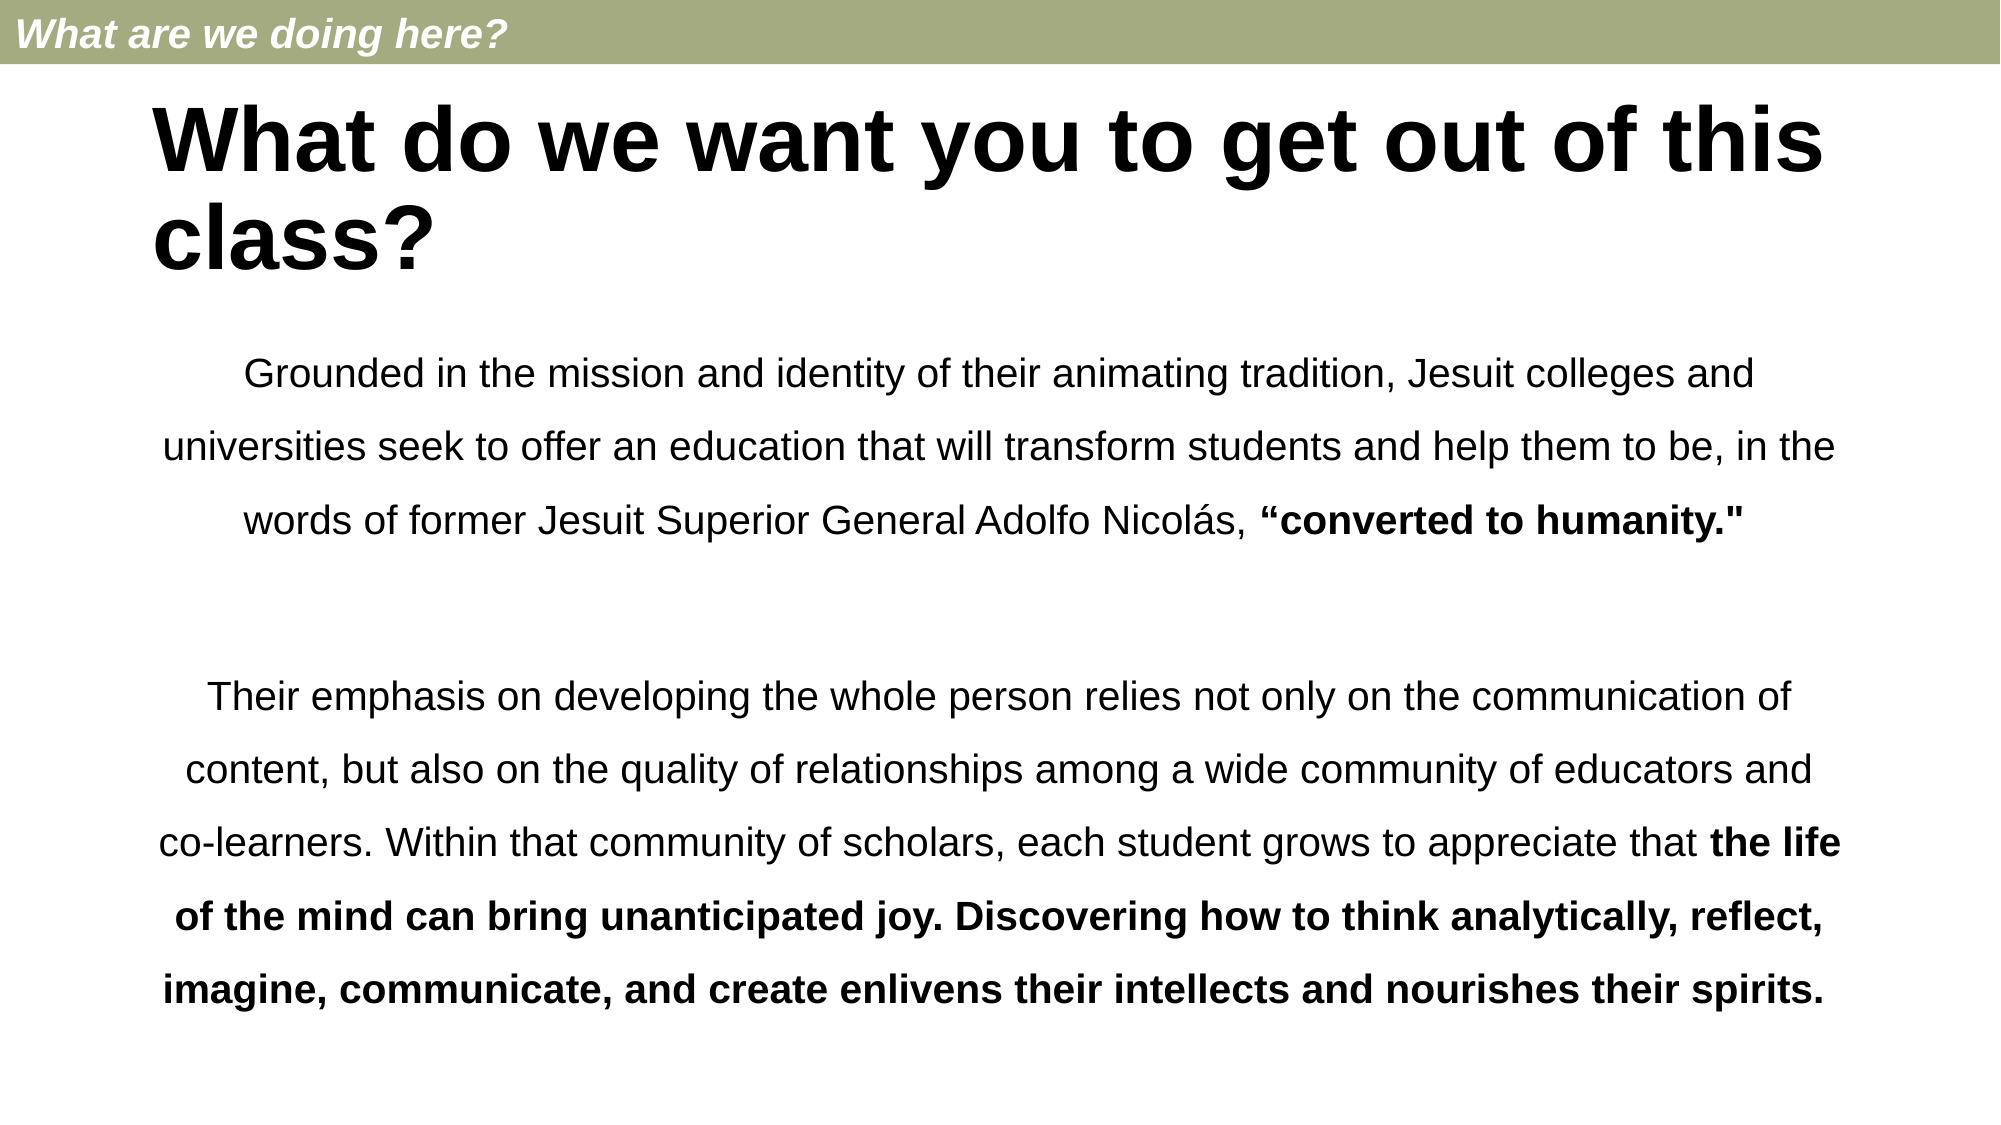

What are we doing here?
# What do we want you to get out of this class?
Grounded in the mission and identity of their animating tradition, Jesuit colleges and universities seek to offer an education that will transform students and help them to be, in the words of former Jesuit Superior General Adolfo Nicolás, “converted to humanity."

Their emphasis on developing the whole person relies not only on the communication of content, but also on the quality of relationships among a wide community of educators and co-learners. Within that community of scholars, each student grows to appreciate that the life of the mind can bring unanticipated joy. Discovering how to think analytically, reflect, imagine, communicate, and create enlivens their intellects and nourishes their spirits.